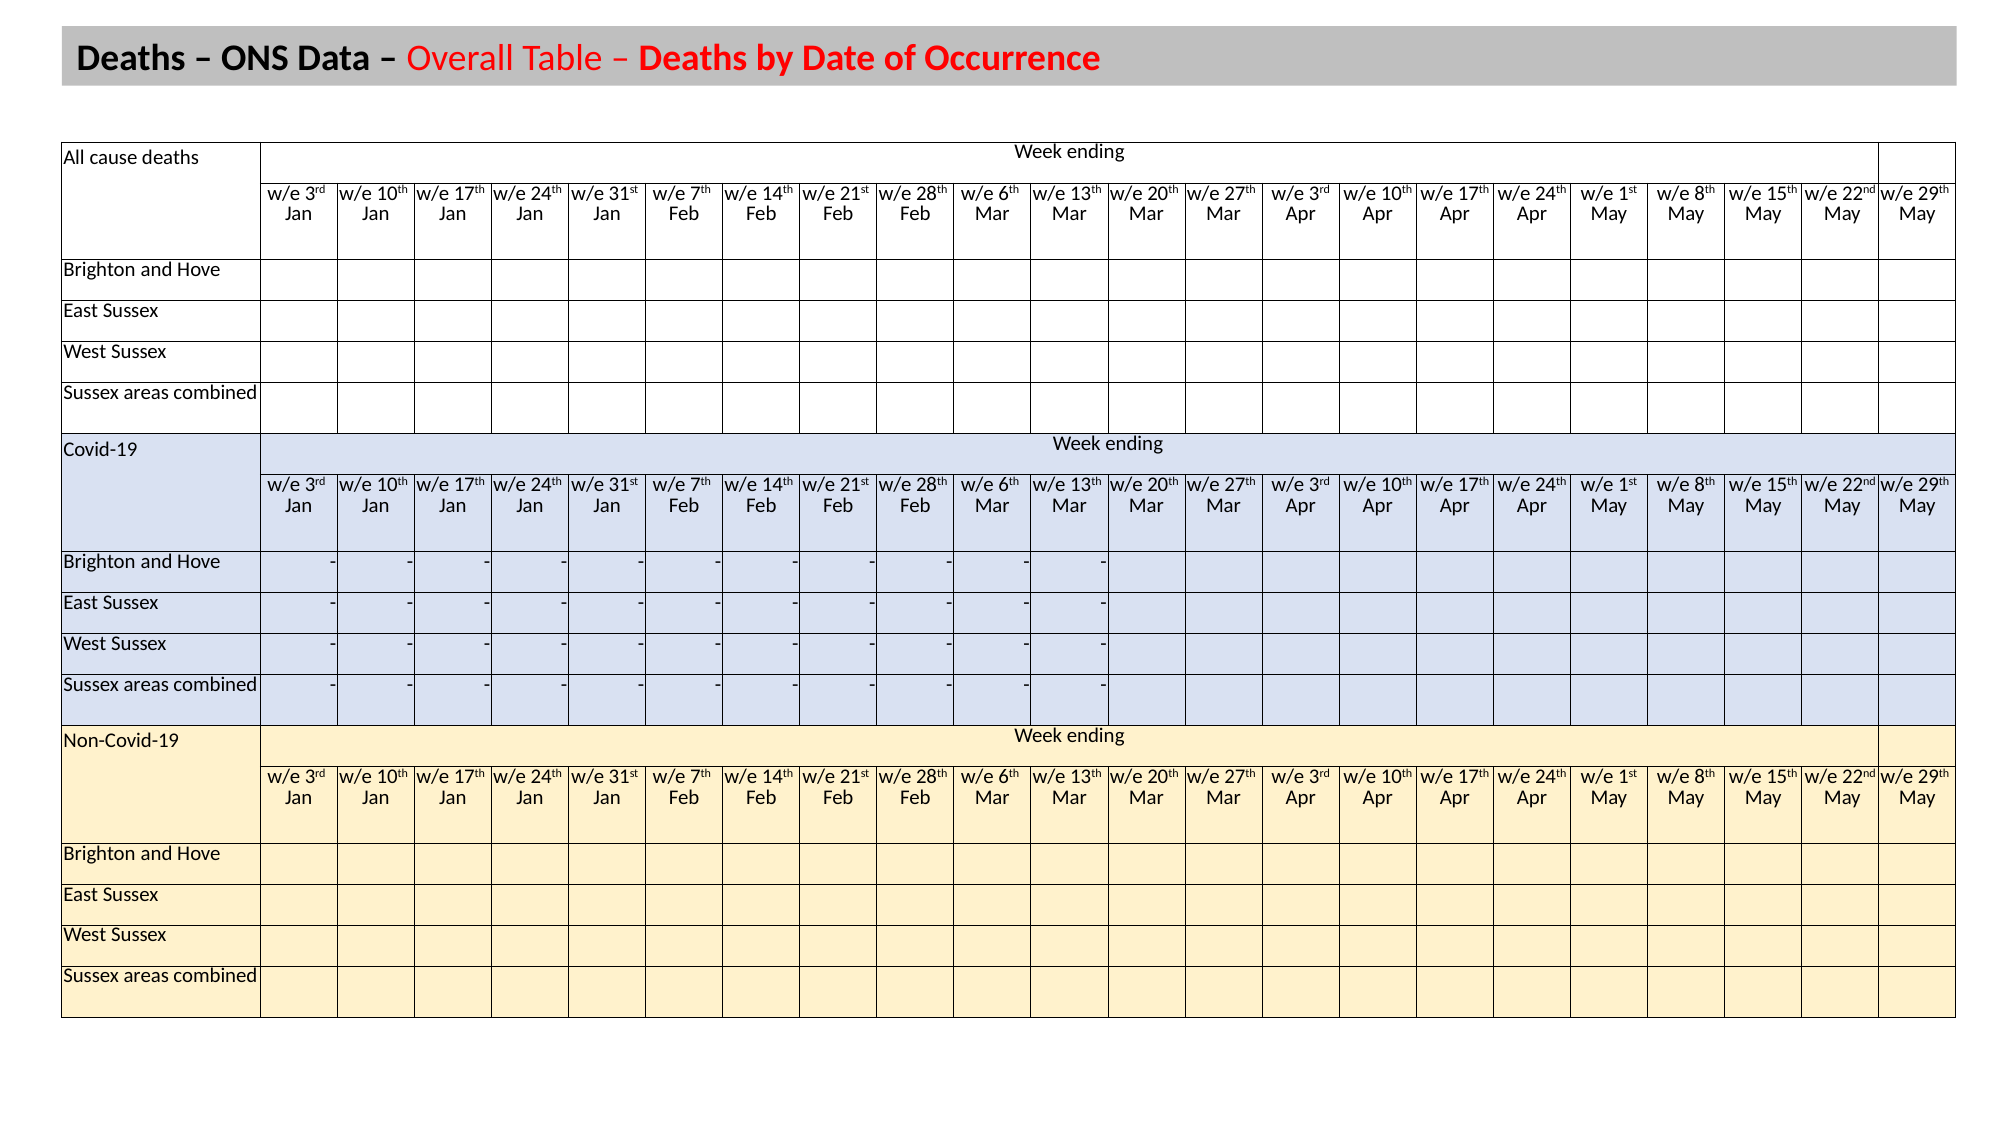

Deaths – ONS Data – Overall Table – Deaths by Date of Occurrence
| All cause deaths | Week ending |  |  |  |  |  |  |  |  |  |  |  |  |  |  |  |  |  |  |  |  |  |
| --- | --- | --- | --- | --- | --- | --- | --- | --- | --- | --- | --- | --- | --- | --- | --- | --- | --- | --- | --- | --- | --- | --- |
|  | w/e 3rd Jan | w/e 10th Jan | w/e 17th Jan | w/e 24th Jan | w/e 31st Jan | w/e 7th Feb | w/e 14th Feb | w/e 21st Feb | w/e 28th Feb | w/e 6th Mar | w/e 13th Mar | w/e 20th Mar | w/e 27th Mar | w/e 3rd Apr | w/e 10th Apr | w/e 17th Apr | w/e 24th Apr | w/e 1st May | w/e 8th May | w/e 15th May | w/e 22nd May | w/e 29th May |
| Brighton and Hove |  |  |  |  |  |  |  |  |  |  |  |  |  |  |  |  |  |  |  |  |  |  |
| East Sussex |  |  |  |  |  |  |  |  |  |  |  |  |  |  |  |  |  |  |  |  |  |  |
| West Sussex |  |  |  |  |  |  |  |  |  |  |  |  |  |  |  |  |  |  |  |  |  |  |
| Sussex areas combined |  |  |  |  |  |  |  |  |  |  |  |  |  |  |  |  |  |  |  |  |  |  |
| Covid-19 | Week ending |  |  |  |  |  |  |  |  |  |  |  |  |  |  |  |  |  |  |  |  |  |
|  | w/e 3rd Jan | w/e 10th Jan | w/e 17th Jan | w/e 24th Jan | w/e 31st Jan | w/e 7th Feb | w/e 14th Feb | w/e 21st Feb | w/e 28th Feb | w/e 6th Mar | w/e 13th Mar | w/e 20th Mar | w/e 27th Mar | w/e 3rd Apr | w/e 10th Apr | w/e 17th Apr | w/e 24th Apr | w/e 1st May | w/e 8th May | w/e 15th May | w/e 22nd May | w/e 29th May |
| Brighton and Hove | - | - | - | - | - | - | - | - | - | - | - |  |  |  |  |  |  |  |  |  |  |  |
| East Sussex | - | - | - | - | - | - | - | - | - | - | - |  |  |  |  |  |  |  |  |  |  |  |
| West Sussex | - | - | - | - | - | - | - | - | - | - | - |  |  |  |  |  |  |  |  |  |  |  |
| Sussex areas combined | - | - | - | - | - | - | - | - | - | - | - |  |  |  |  |  |  |  |  |  |  |  |
| Non-Covid-19 | Week ending |  |  |  |  |  |  |  |  |  |  |  |  |  |  |  |  |  |  |  |  |  |
|  | w/e 3rd Jan | w/e 10th Jan | w/e 17th Jan | w/e 24th Jan | w/e 31st Jan | w/e 7th Feb | w/e 14th Feb | w/e 21st Feb | w/e 28th Feb | w/e 6th Mar | w/e 13th Mar | w/e 20th Mar | w/e 27th Mar | w/e 3rd Apr | w/e 10th Apr | w/e 17th Apr | w/e 24th Apr | w/e 1st May | w/e 8th May | w/e 15th May | w/e 22nd May | w/e 29th May |
| Brighton and Hove |  |  |  |  |  |  |  |  |  |  |  |  |  |  |  |  |  |  |  |  |  |  |
| East Sussex |  |  |  |  |  |  |  |  |  |  |  |  |  |  |  |  |  |  |  |  |  |  |
| West Sussex |  |  |  |  |  |  |  |  |  |  |  |  |  |  |  |  |  |  |  |  |  |  |
| Sussex areas combined |  |  |  |  |  |  |  |  |  |  |  |  |  |  |  |  |  |  |  |  |  |  |